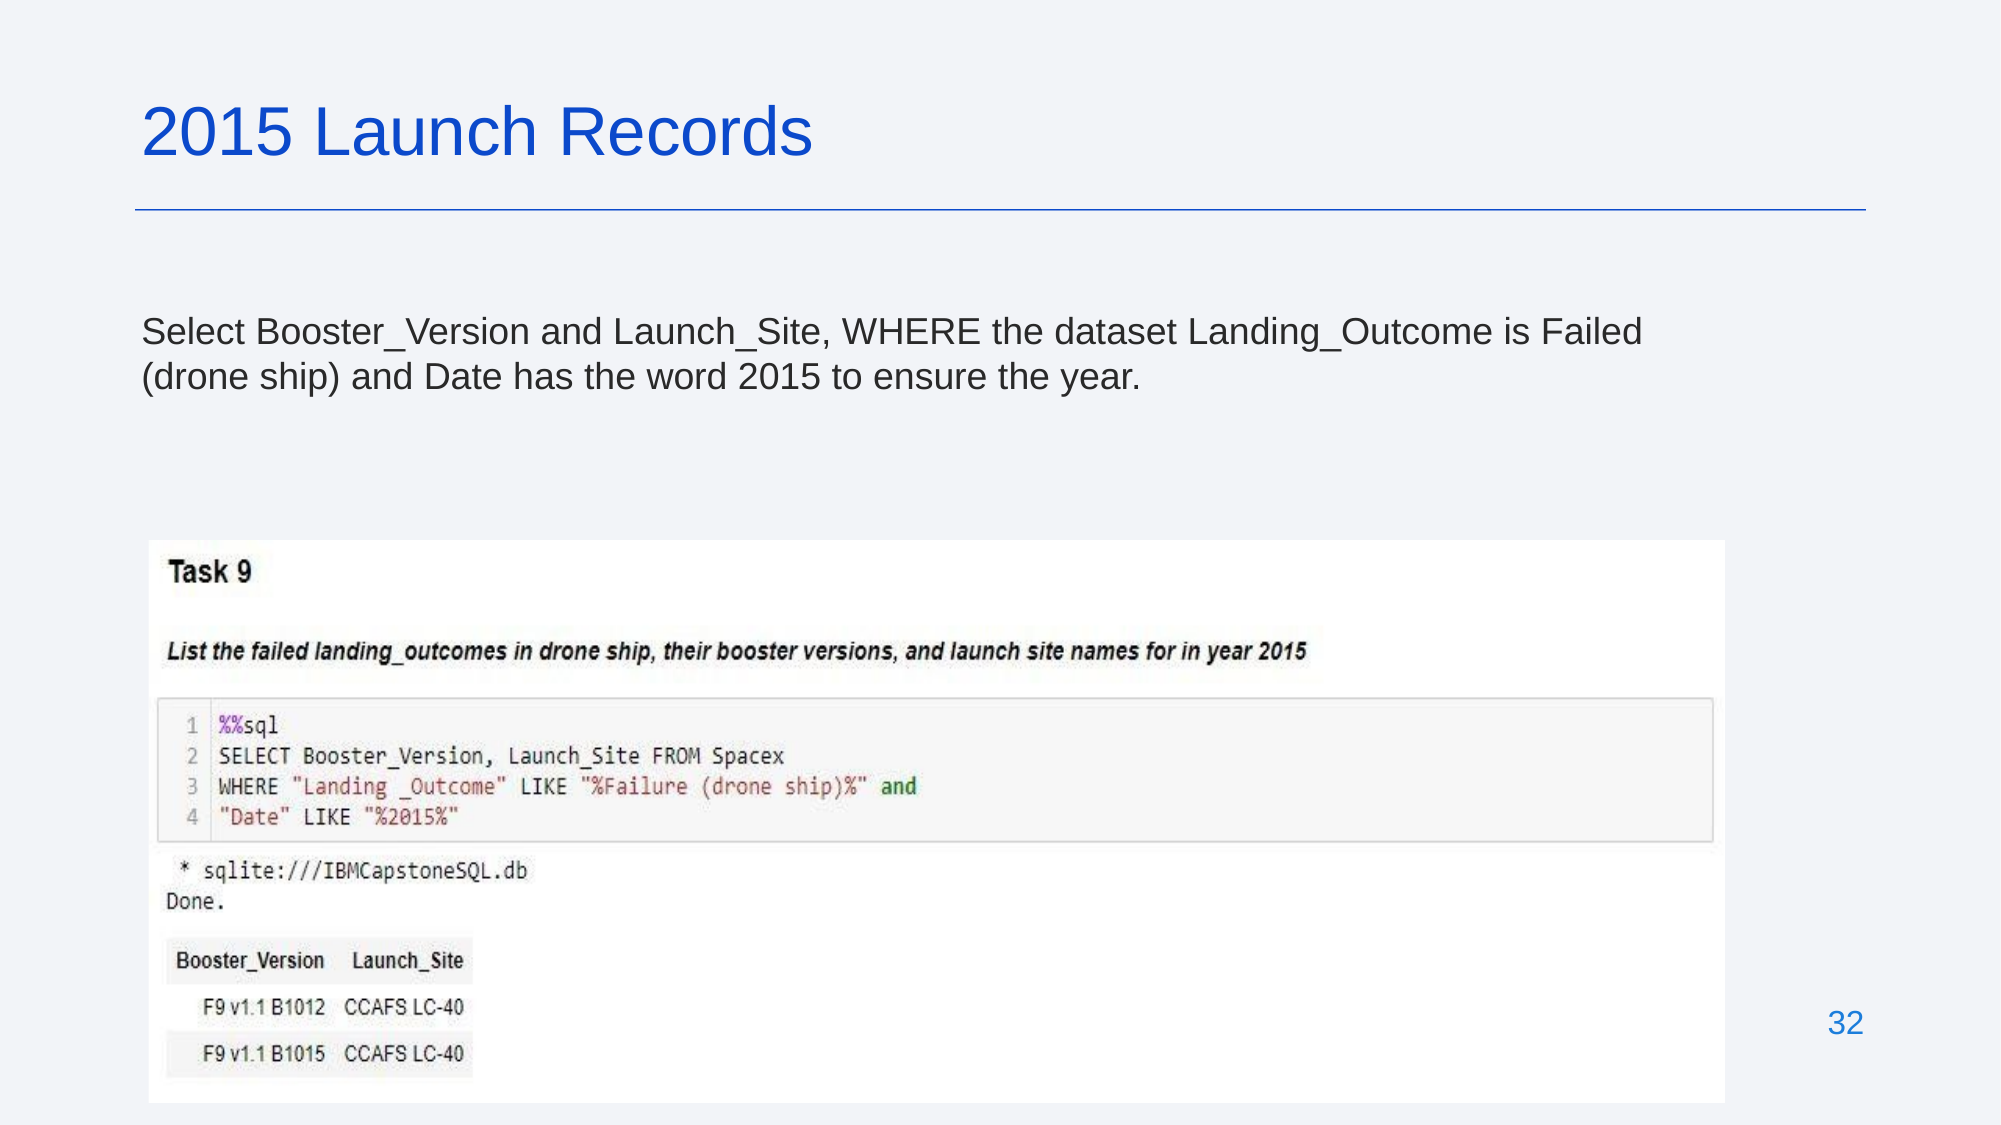

2015 Launch Records
Select Booster_Version and Launch_Site, WHERE the dataset Landing_Outcome is Failed (drone ship) and Date has the word 2015 to ensure the year.

32